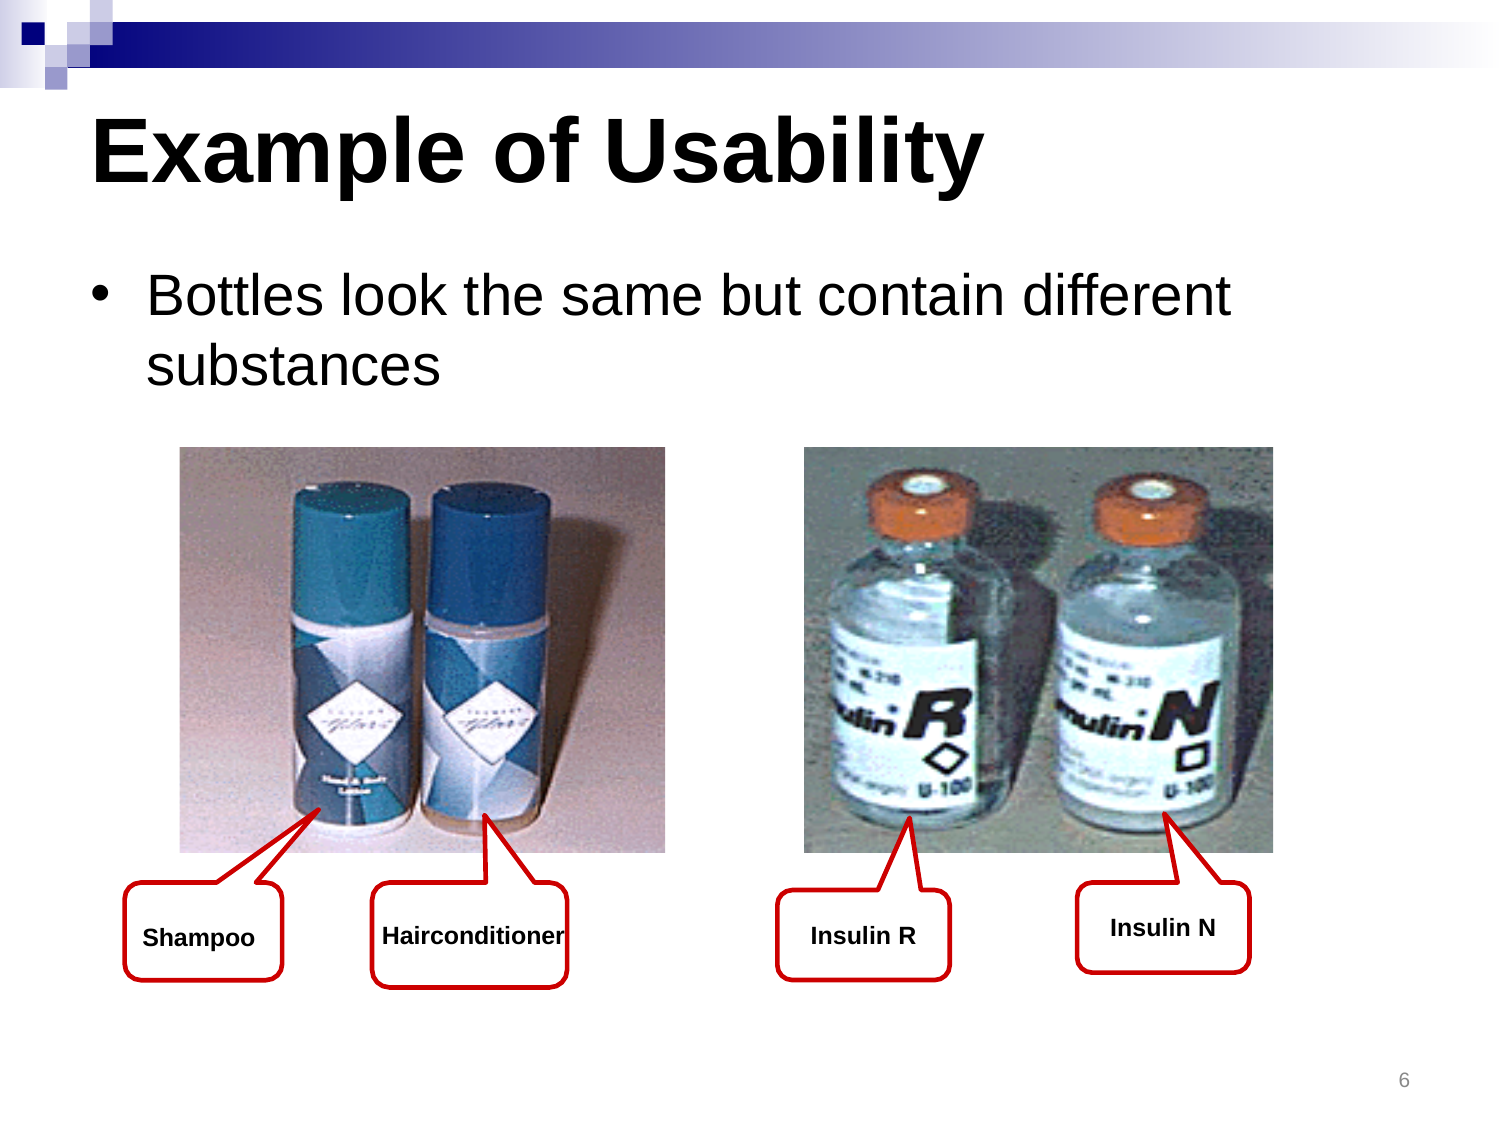

# Example of Usability
Bottles look the same but contain different substances

Insulin N
Insulin R
Hairconditioner
Shampoo
6